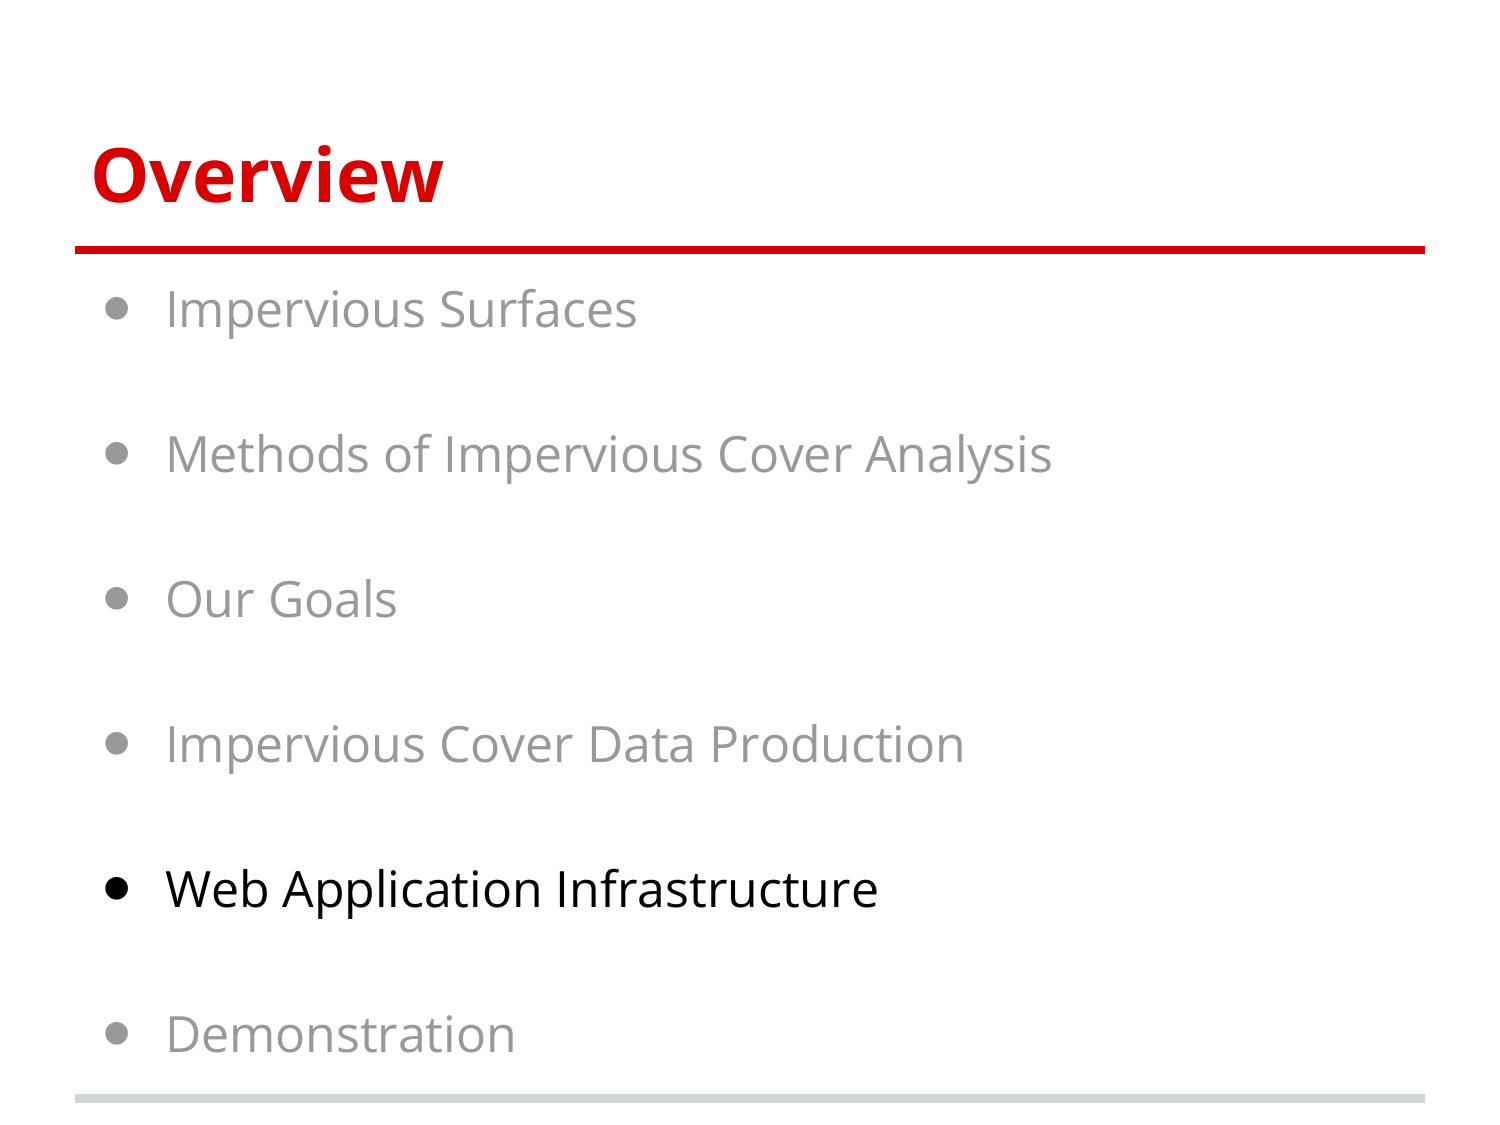

# Overview
Impervious Surfaces

Methods of Impervious Cover Analysis

Our Goals

Impervious Cover Data Production

Web Application Infrastructure

Demonstration